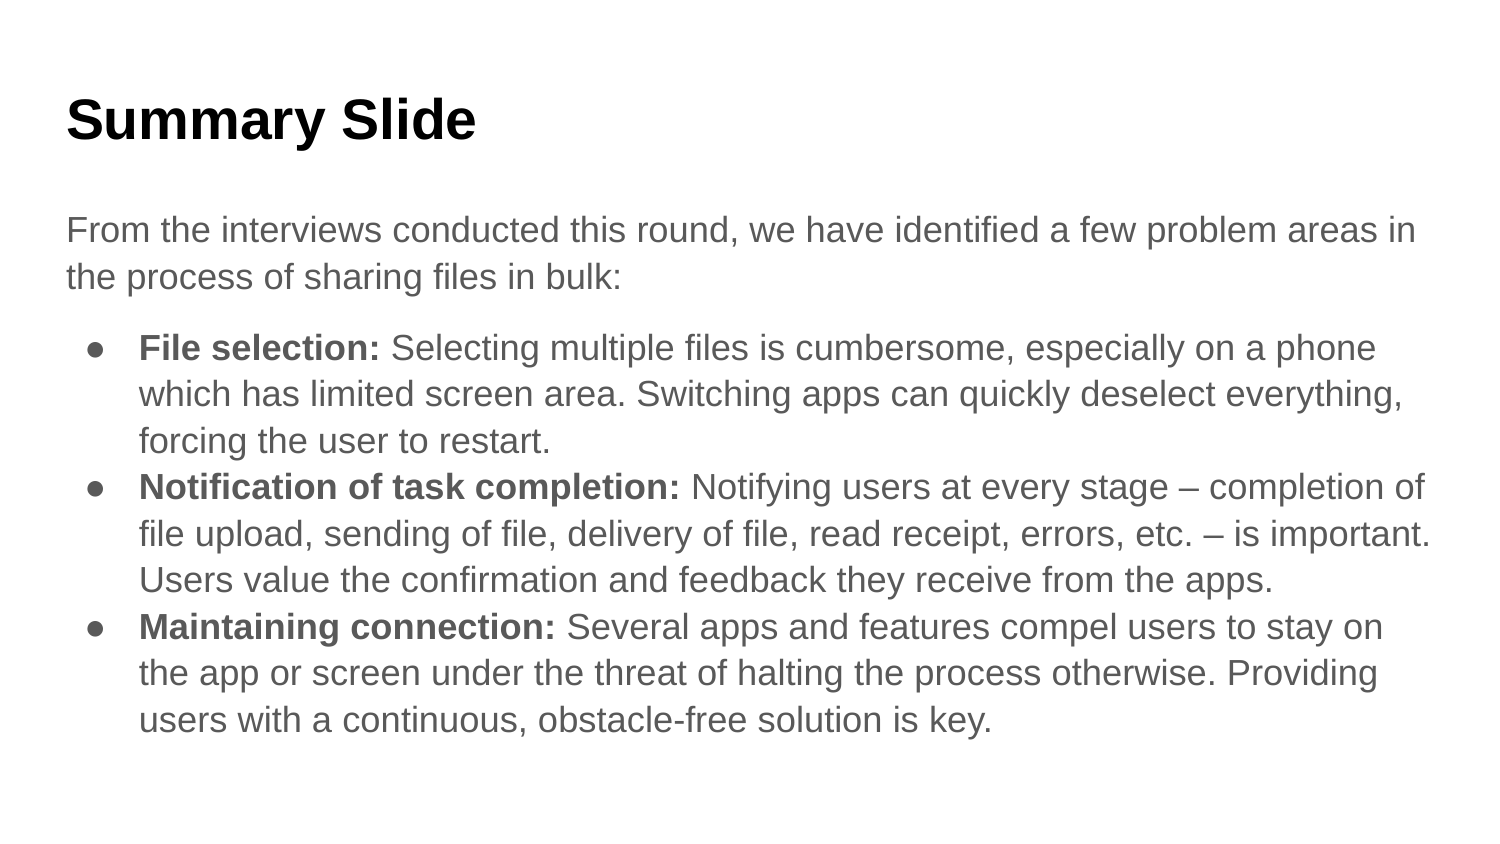

# Summary Slide
From the interviews conducted this round, we have identified a few problem areas in the process of sharing files in bulk:
File selection: Selecting multiple files is cumbersome, especially on a phone which has limited screen area. Switching apps can quickly deselect everything, forcing the user to restart.
Notification of task completion: Notifying users at every stage – completion of file upload, sending of file, delivery of file, read receipt, errors, etc. – is important. Users value the confirmation and feedback they receive from the apps.
Maintaining connection: Several apps and features compel users to stay on the app or screen under the threat of halting the process otherwise. Providing users with a continuous, obstacle-free solution is key.